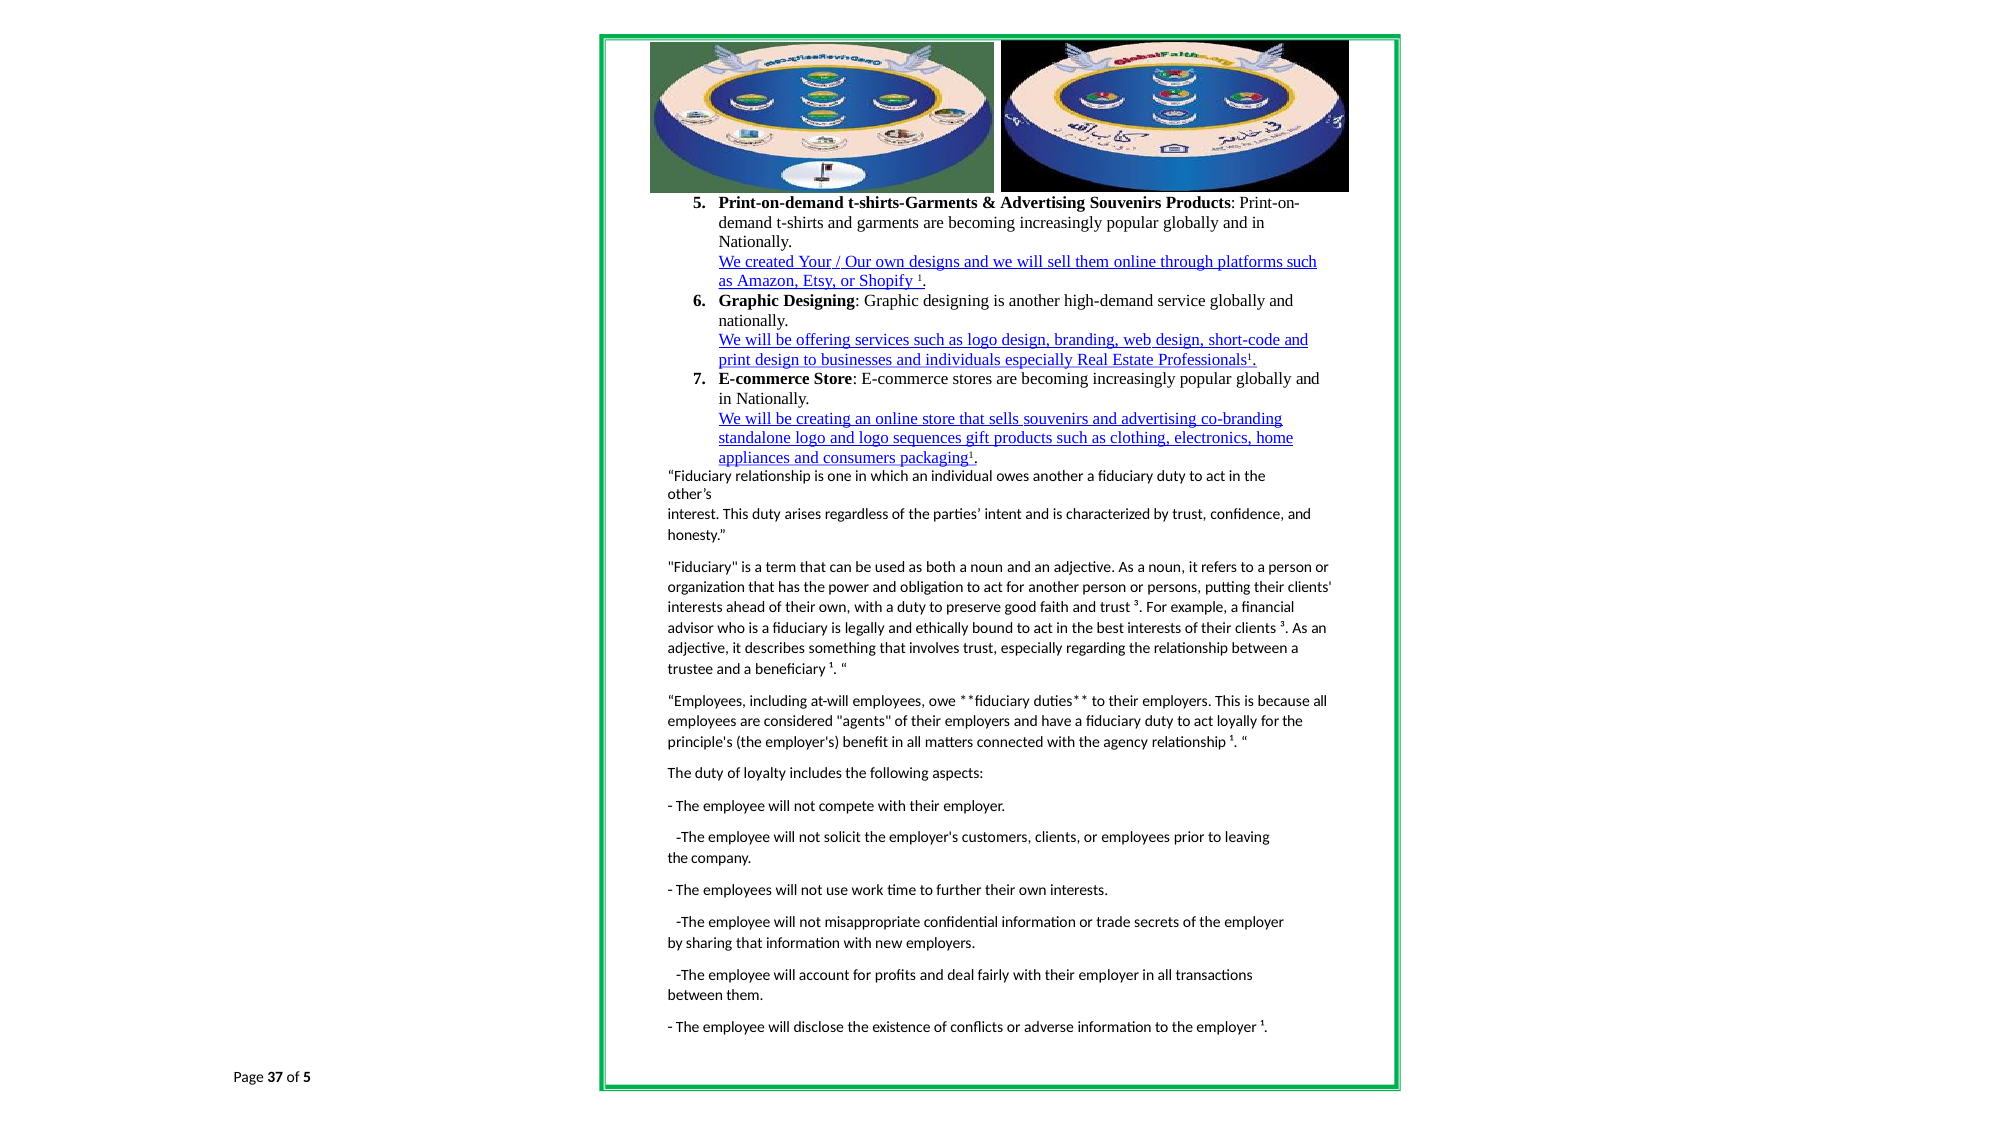

Print-on-demand t-shirts-Garments & Advertising Souvenirs Products: Print-on- demand t-shirts and garments are becoming increasingly popular globally and in Nationally.
We created Your / Our own designs and we will sell them online through platforms such as Amazon, Etsy, or Shopify 1.
Graphic Designing: Graphic designing is another high-demand service globally and nationally.
We will be offering services such as logo design, branding, web design, short-code and print design to businesses and individuals especially Real Estate Professionals1.
E-commerce Store: E-commerce stores are becoming increasingly popular globally and in Nationally.
We will be creating an online store that sells souvenirs and advertising co-branding standalone logo and logo sequences gift products such as clothing, electronics, home appliances and consumers packaging1.
“Fiduciary relationship is one in which an individual owes another a fiduciary duty to act in the other’s
interest. This duty arises regardless of the parties’ intent and is characterized by trust, confidence, and honesty.”
"Fiduciary" is a term that can be used as both a noun and an adjective. As a noun, it refers to a person or organization that has the power and obligation to act for another person or persons, putting their clients' interests ahead of their own, with a duty to preserve good faith and trust ³. For example, a financial advisor who is a fiduciary is legally and ethically bound to act in the best interests of their clients ³. As an adjective, it describes something that involves trust, especially regarding the relationship between a trustee and a beneficiary ¹. “
“Employees, including at-will employees, owe **fiduciary duties** to their employers. This is because all employees are considered "agents" of their employers and have a fiduciary duty to act loyally for the principle's (the employer's) benefit in all matters connected with the agency relationship ¹. “
The duty of loyalty includes the following aspects:
The employee will not compete with their employer.
The employee will not solicit the employer's customers, clients, or employees prior to leaving the company.
The employees will not use work time to further their own interests.
The employee will not misappropriate confidential information or trade secrets of the employer by sharing that information with new employers.
The employee will account for profits and deal fairly with their employer in all transactions between them.
The employee will disclose the existence of conflicts or adverse information to the employer ¹.

Page 37 of 5